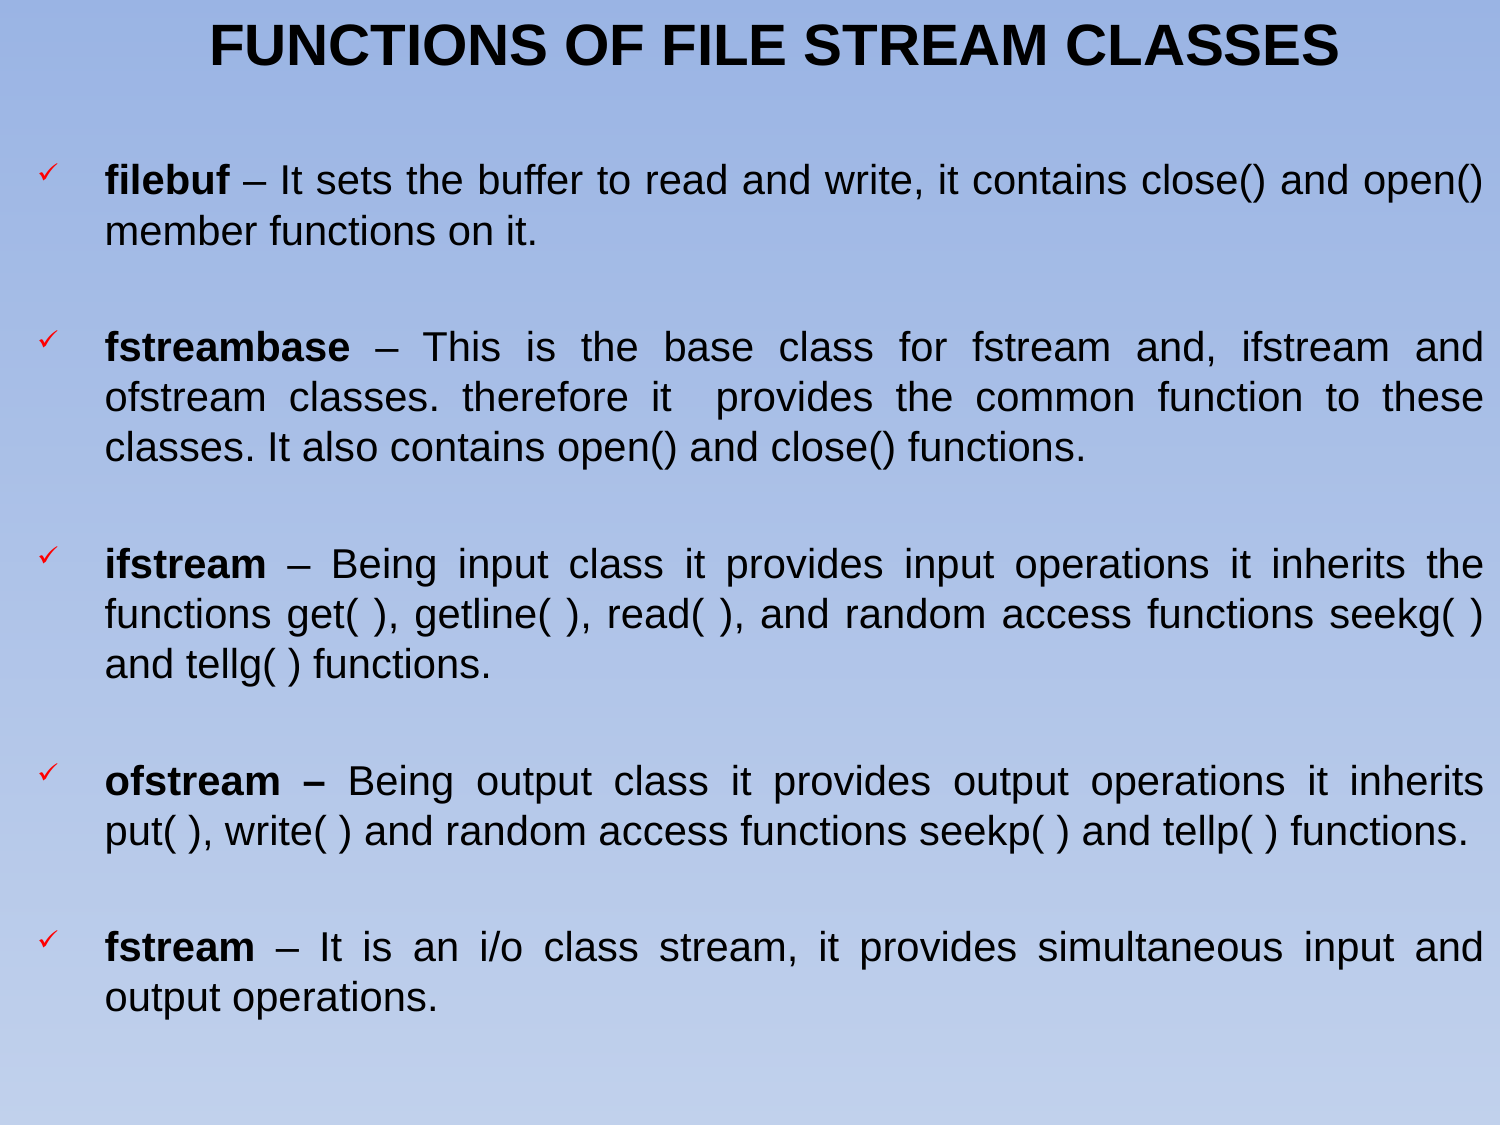

FUNCTIONS OF FILE STREAM CLASSES

filebuf – It sets the buffer to read and write, it contains close() and open() member functions on it.

fstreambase – This is the base class for fstream and, ifstream and ofstream classes. therefore it  provides the common function to these classes. It also contains open() and close() functions.

ifstream – Being input class it provides input operations it inherits the functions get( ), getline( ), read( ), and random access functions seekg( ) and tellg( ) functions.

ofstream – Being output class it provides output operations it inherits put( ), write( ) and random access functions seekp( ) and tellp( ) functions.

fstream – It is an i/o class stream, it provides simultaneous input and output operations.